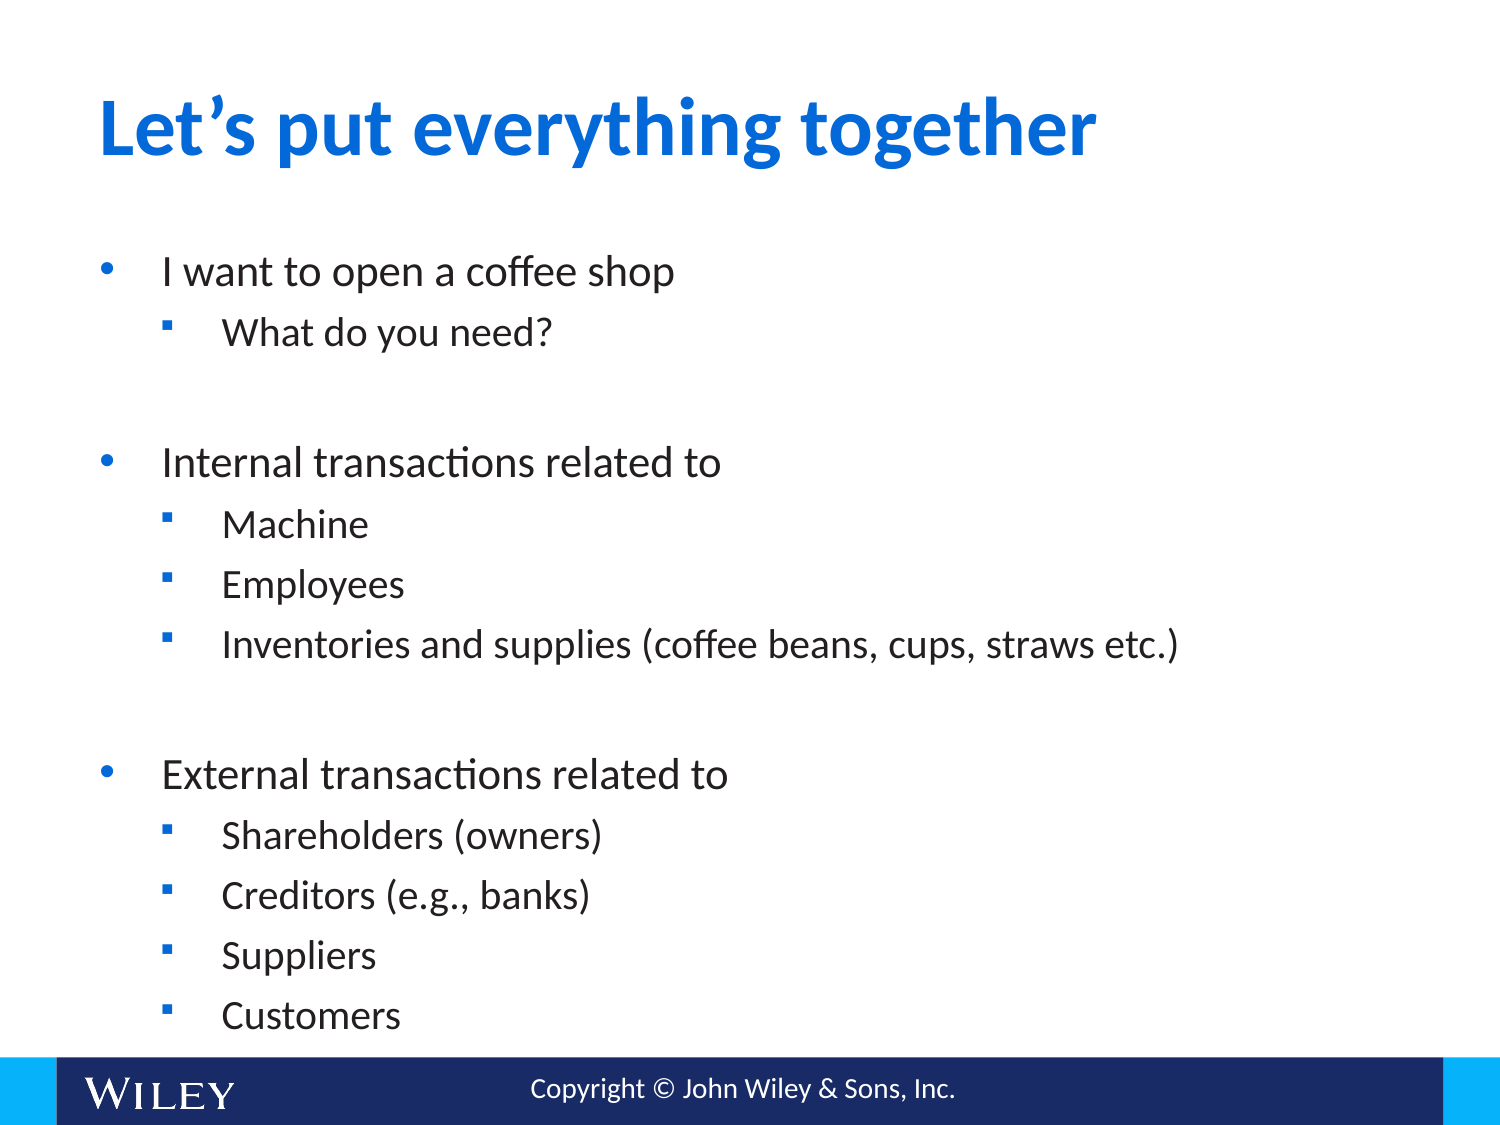

# Let’s put everything together
I want to open a coffee shop
What do you need?

Internal transactions related to
Machine
Employees
Inventories and supplies (coffee beans, cups, straws etc.)

External transactions related to
Shareholders (owners)
Creditors (e.g., banks)
Suppliers
Customers